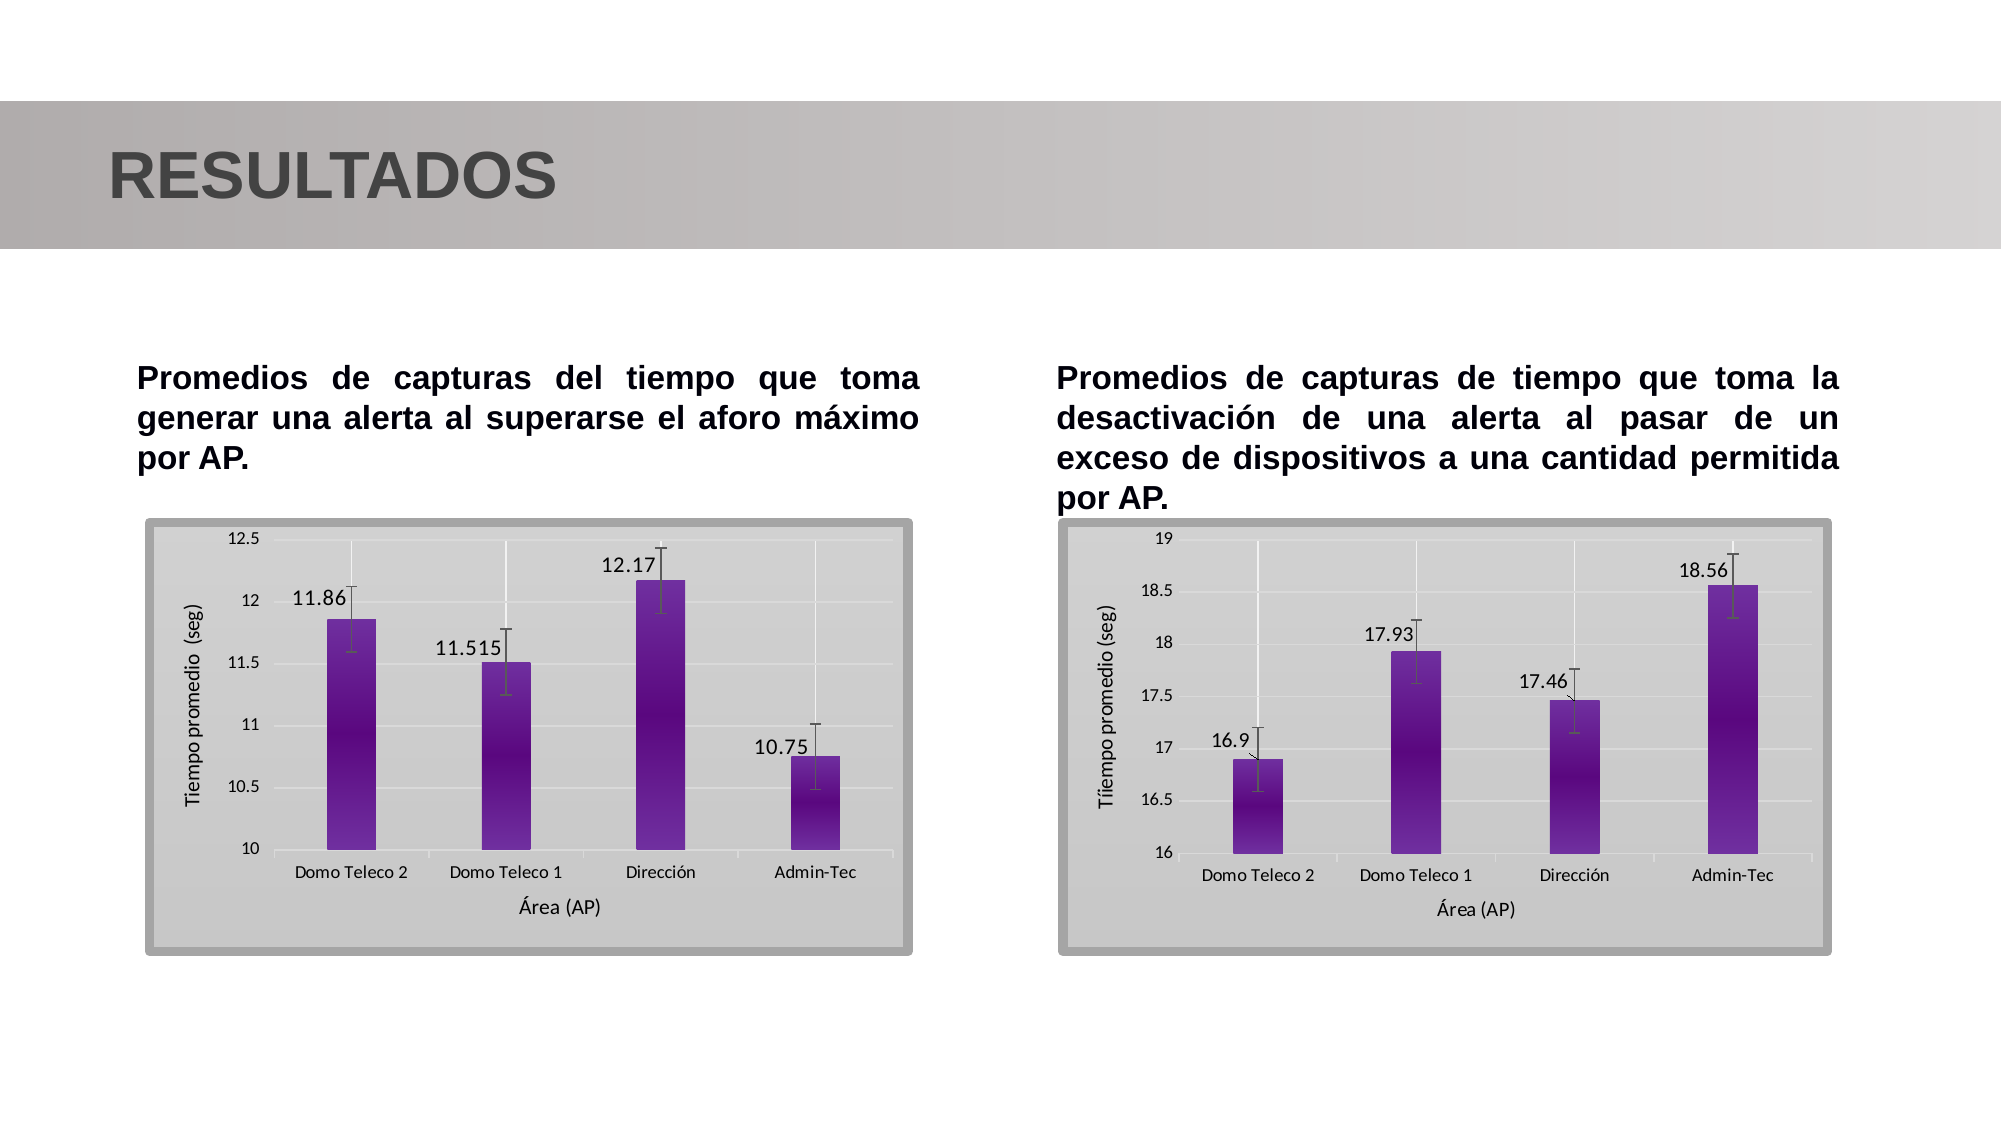

RESULTADOS

Promedios de capturas del tiempo que toma generar una alerta al superarse el aforo máximo por AP.
Promedios de capturas de tiempo que toma la desactivación de una alerta al pasar de un exceso de dispositivos a una cantidad permitida por AP.

[unsupported chart]

[unsupported chart]